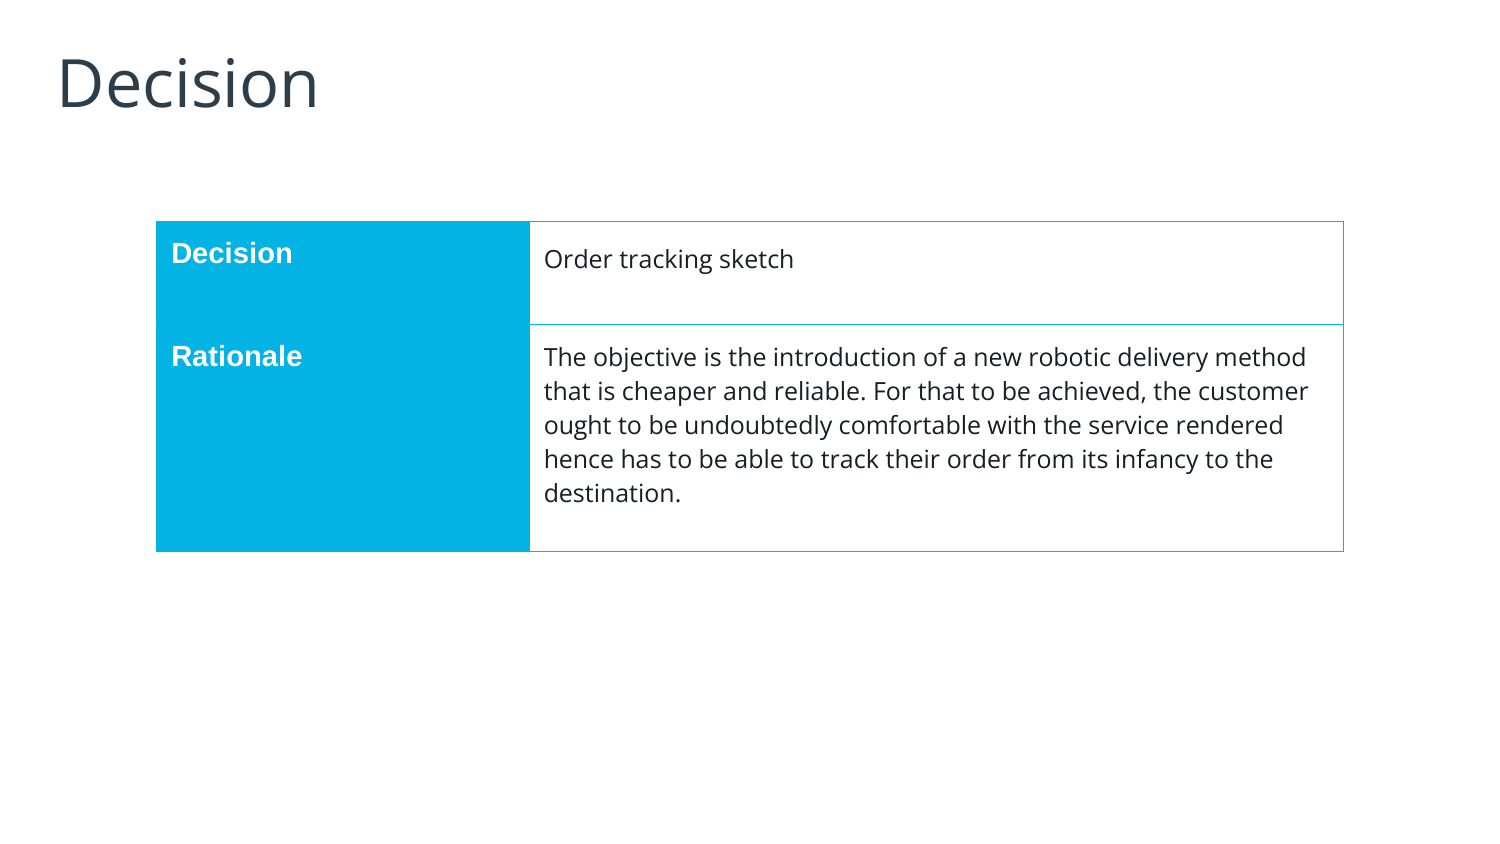

# Decision
| Decision | Order tracking sketch |
| --- | --- |
| Rationale | The objective is the introduction of a new robotic delivery method that is cheaper and reliable. For that to be achieved, the customer ought to be undoubtedly comfortable with the service rendered hence has to be able to track their order from its infancy to the destination. |